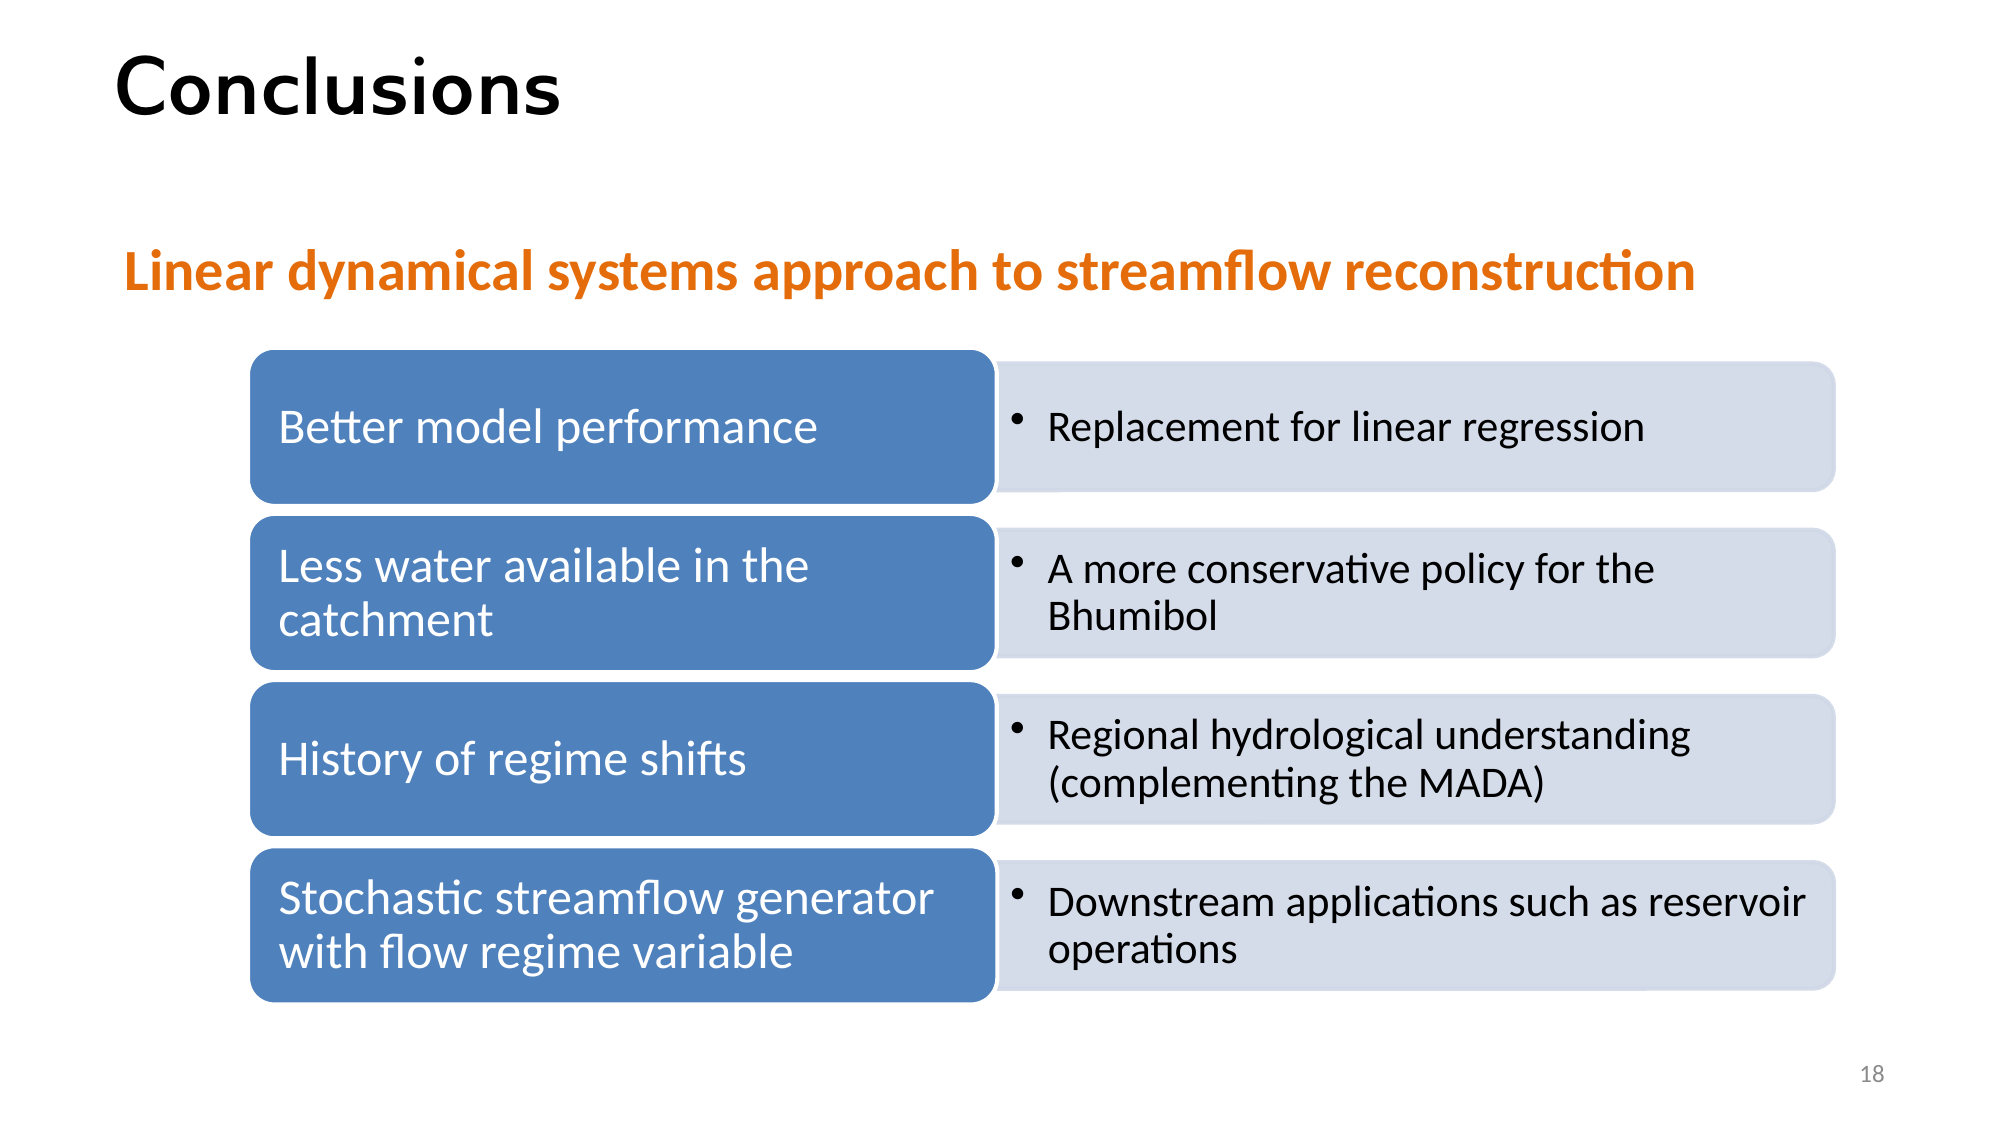

# Conclusions
Linear dynamical systems approach to streamflow reconstruction
Replacement for linear regression
Better model performance
A more conservative policy for the Bhumibol
Less water available in the catchment
Regional hydrological understanding (complementing the MADA)
History of regime shifts
Downstream applications such as reservoir operations
Stochastic streamflow generator with flow regime variable
18